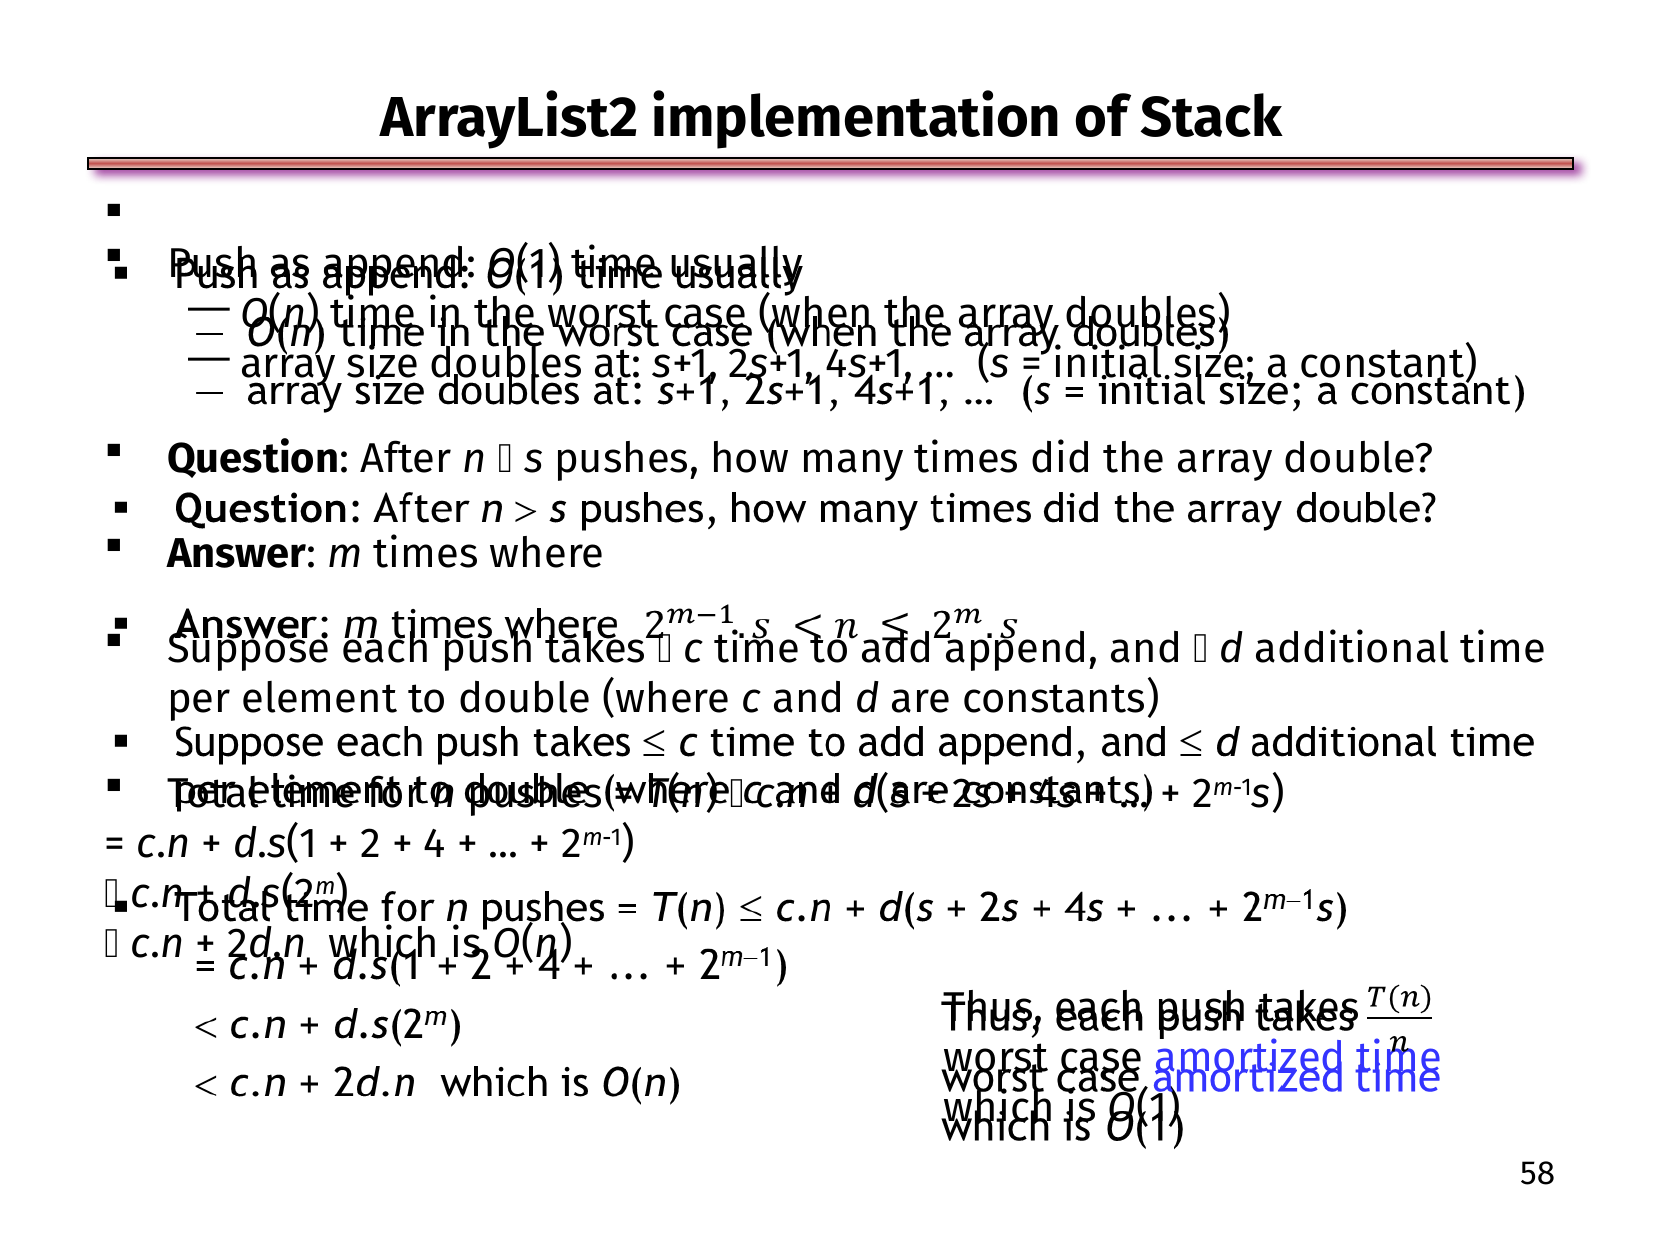

ArrayList2 implementation of Stack

Push as append: O(1) time usually
O(n) time in the worst case (when the array doubles)
array size doubles at: s+1, 2s+1, 4s+1, …  (s = initial size; a constant)

Question: After n > s pushes, how many times did the array double?

Answer: m times where

Suppose each push takes ≤ c time to add append, and ≤ d additional time per element to double (where c and d are constants)

Total time for n pushes = T(n) ≤ c.n + d(s + 2s + 4s + ... + 2m−1s)
= c.n + d.s(1 + 2 + 4 + ... + 2m−1)
< c.n + d.s(2m)
< c.n + 2d.n  which is O(n)

Thus, each push takes
worst case amortized time
which is O(1)
58